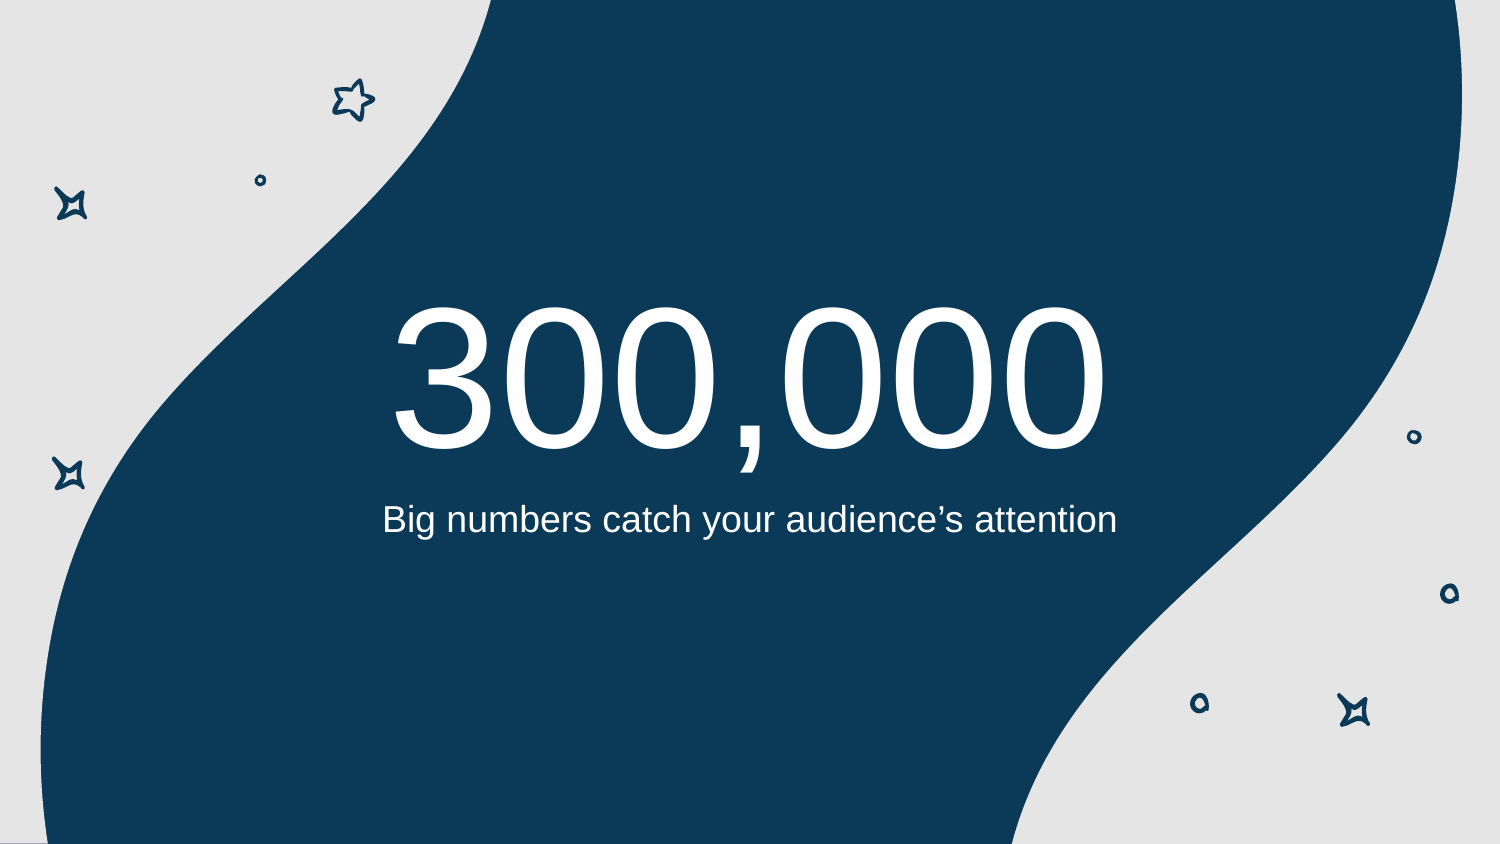

# 300,000

Big numbers catch your audience’s attention